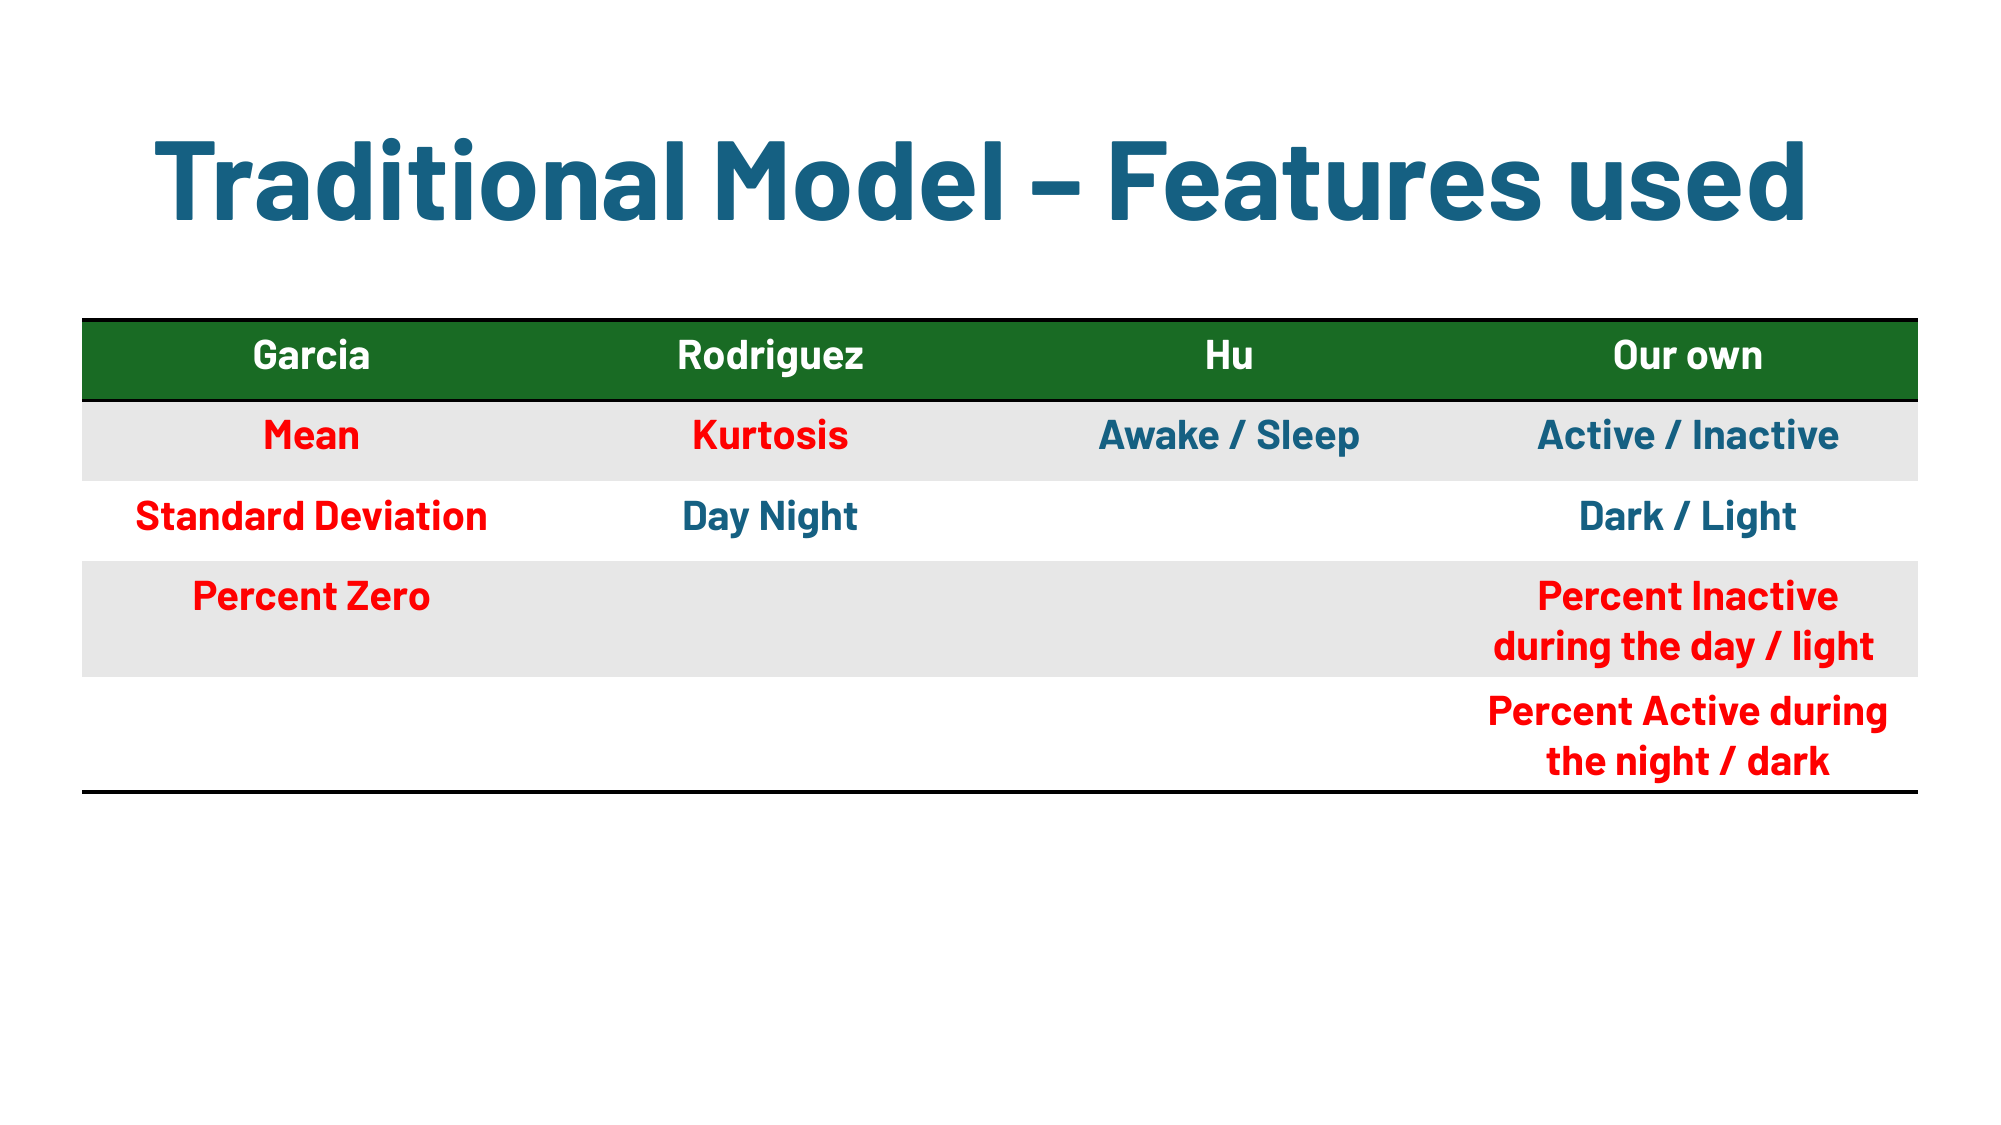

# Traditional Model – Features used
| Garcia | Rodriguez | Hu | Our own |
| --- | --- | --- | --- |
| Mean | Kurtosis | Awake / Sleep | Active / Inactive |
| Standard Deviation | Day Night |  | Dark / Light |
| Percent Zero |  |  | Percent Inactive during the day / light |
|  |  |  | Percent Active during the night / dark |